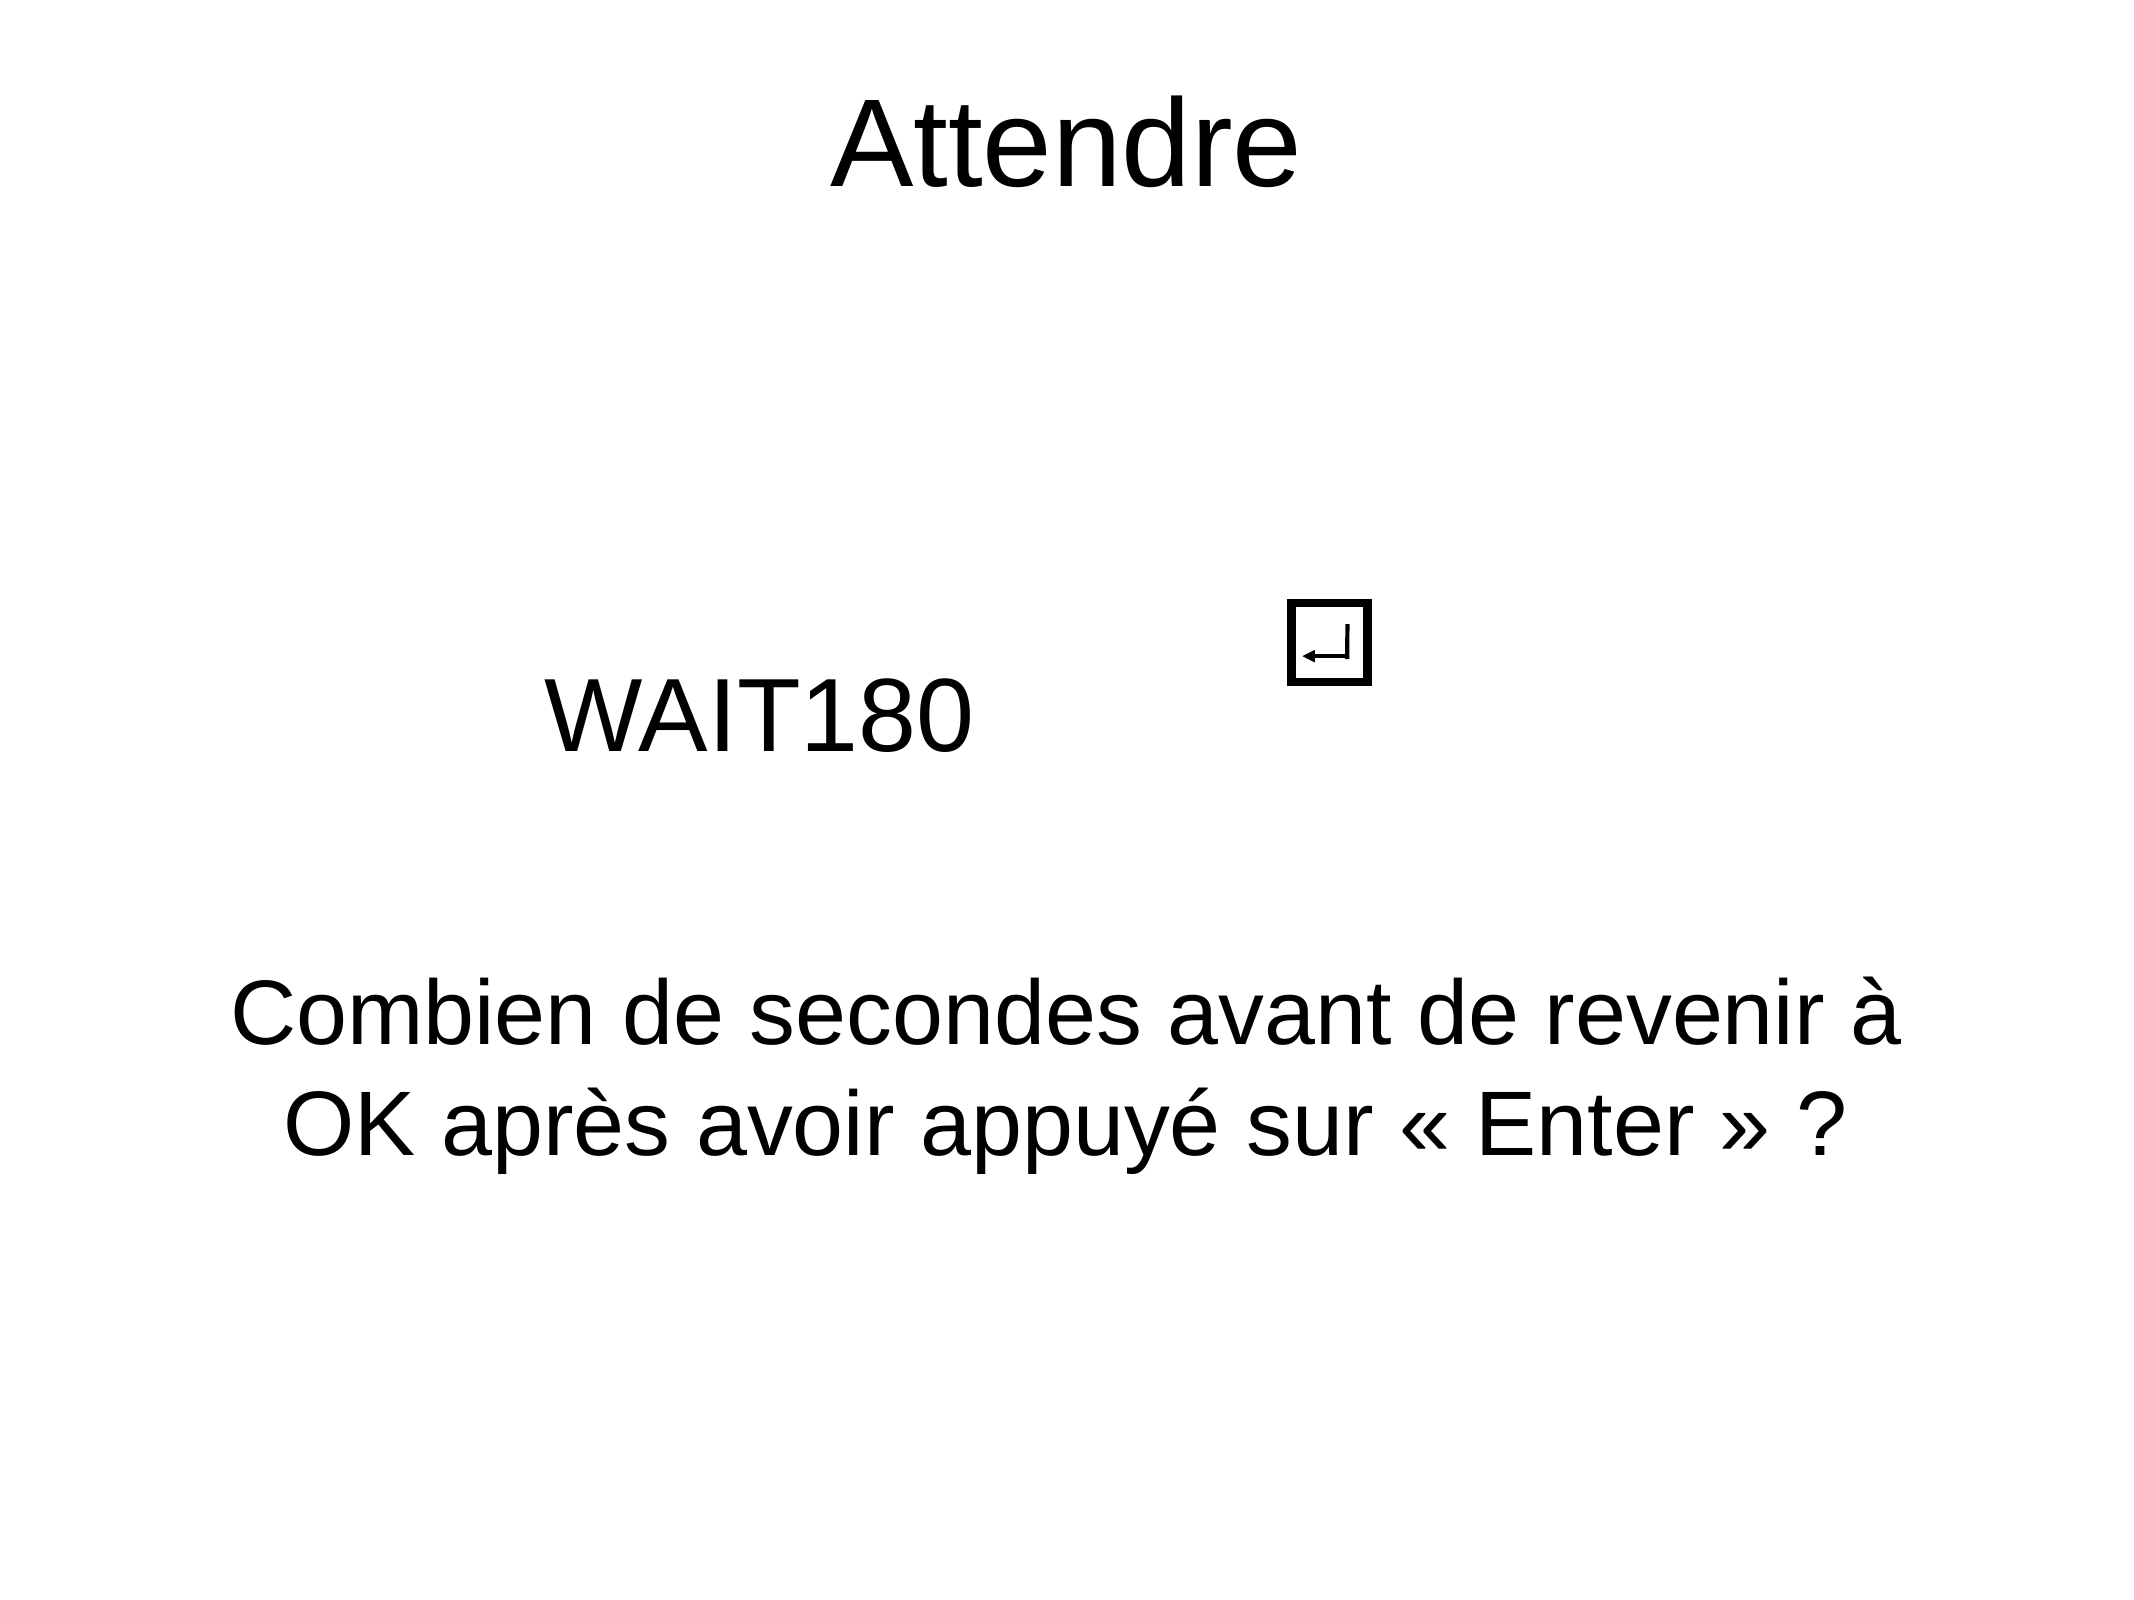

Attendre
WAIT180

Combien de secondes avant de revenir à OK après avoir appuyé sur « Enter » ?